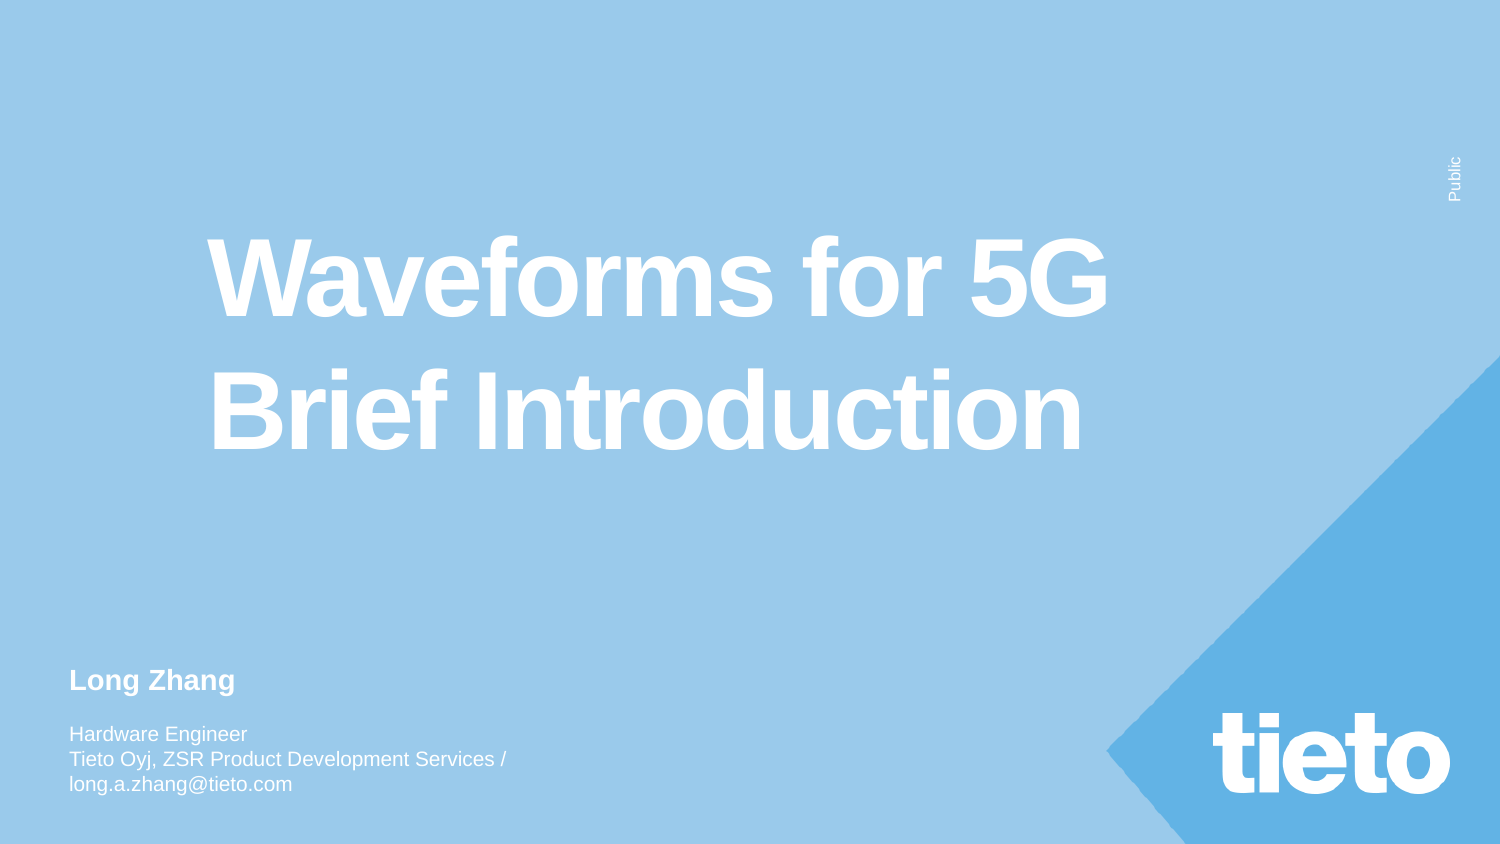

# Waveforms for 5G Brief Introduction
Long Zhang

Hardware Engineer
Tieto Oyj, ZSR Product Development Services /
long.a.zhang@tieto.com